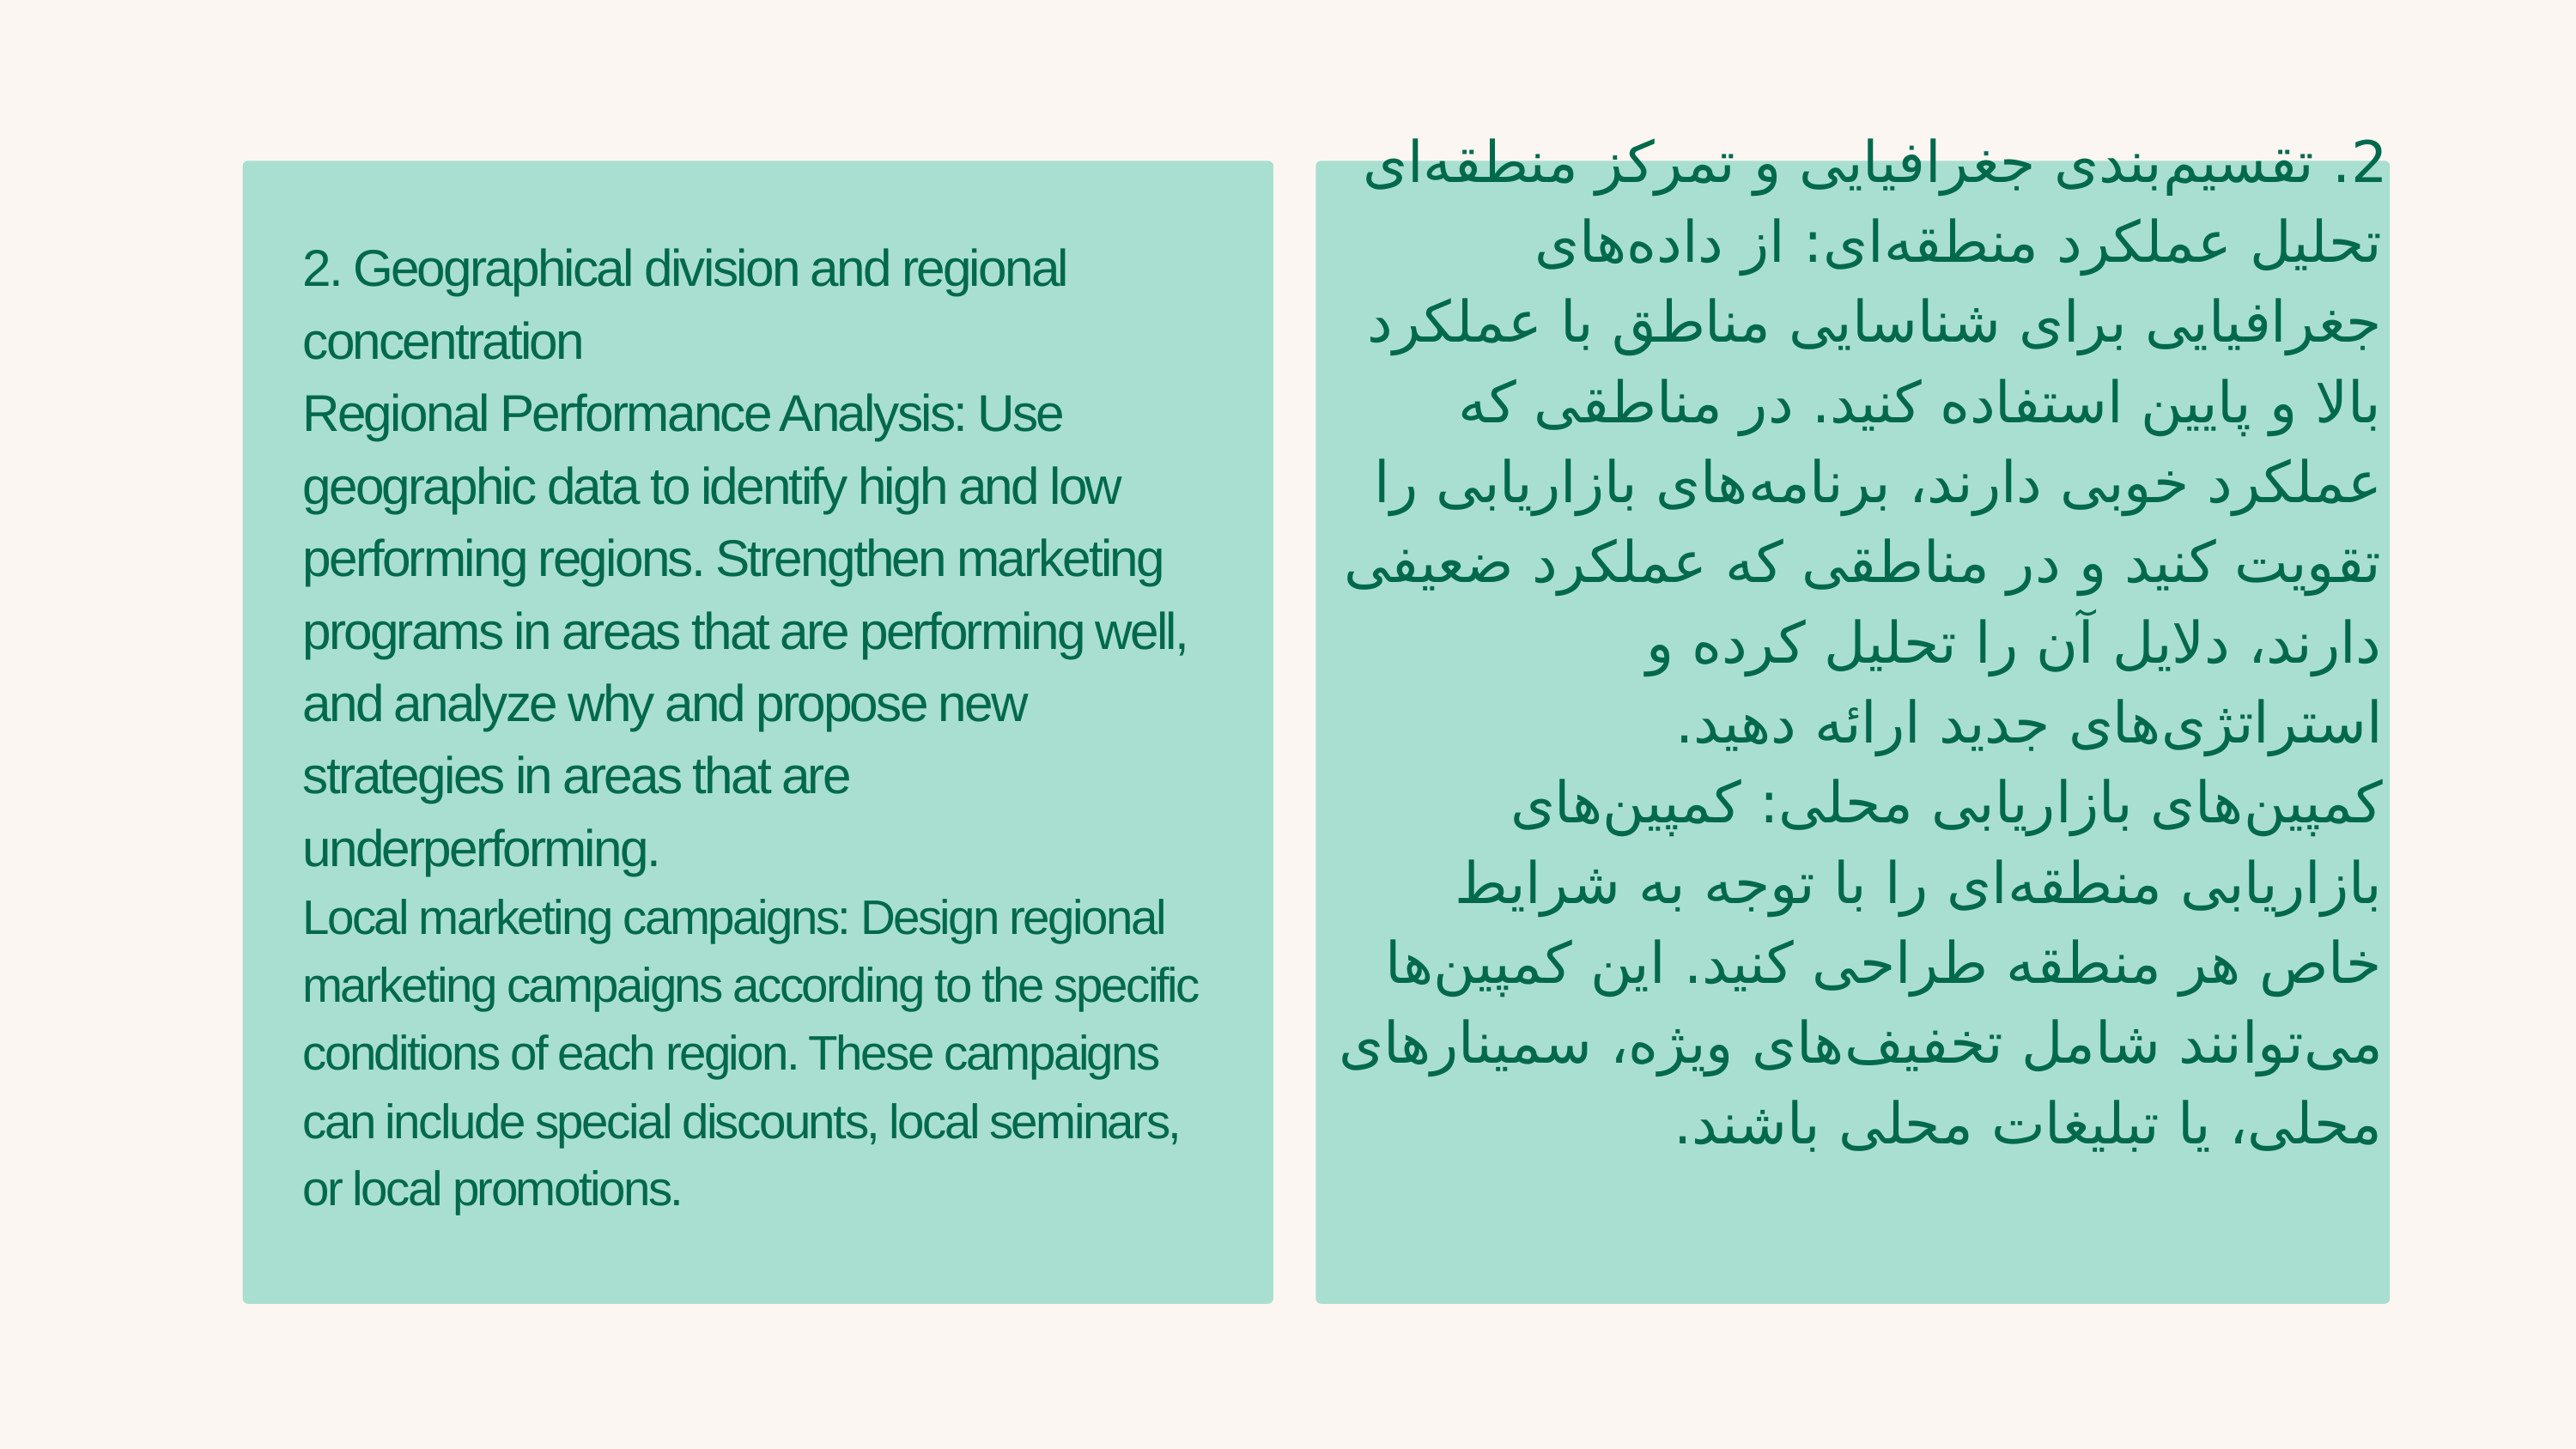

2. تقسیم‌بندی جغرافیایی و تمرکز منطقه‌ای
تحلیل عملکرد منطقه‌ای: از داده‌های جغرافیایی برای شناسایی مناطق با عملکرد بالا و پایین استفاده کنید. در مناطقی که عملکرد خوبی دارند، برنامه‌های بازاریابی را تقویت کنید و در مناطقی که عملکرد ضعیفی دارند، دلایل آن را تحلیل کرده و استراتژی‌های جدید ارائه دهید.
کمپین‌های بازاریابی محلی: کمپین‌های بازاریابی منطقه‌ای را با توجه به شرایط خاص هر منطقه طراحی کنید. این کمپین‌ها می‌توانند شامل تخفیف‌های ویژه، سمینارهای محلی، یا تبلیغات محلی باشند.

2. Geographical division and regional concentration
Regional Performance Analysis: Use geographic data to identify high and low performing regions. Strengthen marketing programs in areas that are performing well, and analyze why and propose new strategies in areas that are underperforming.
Local marketing campaigns: Design regional marketing campaigns according to the specific conditions of each region. These campaigns can include special discounts, local seminars, or local promotions.